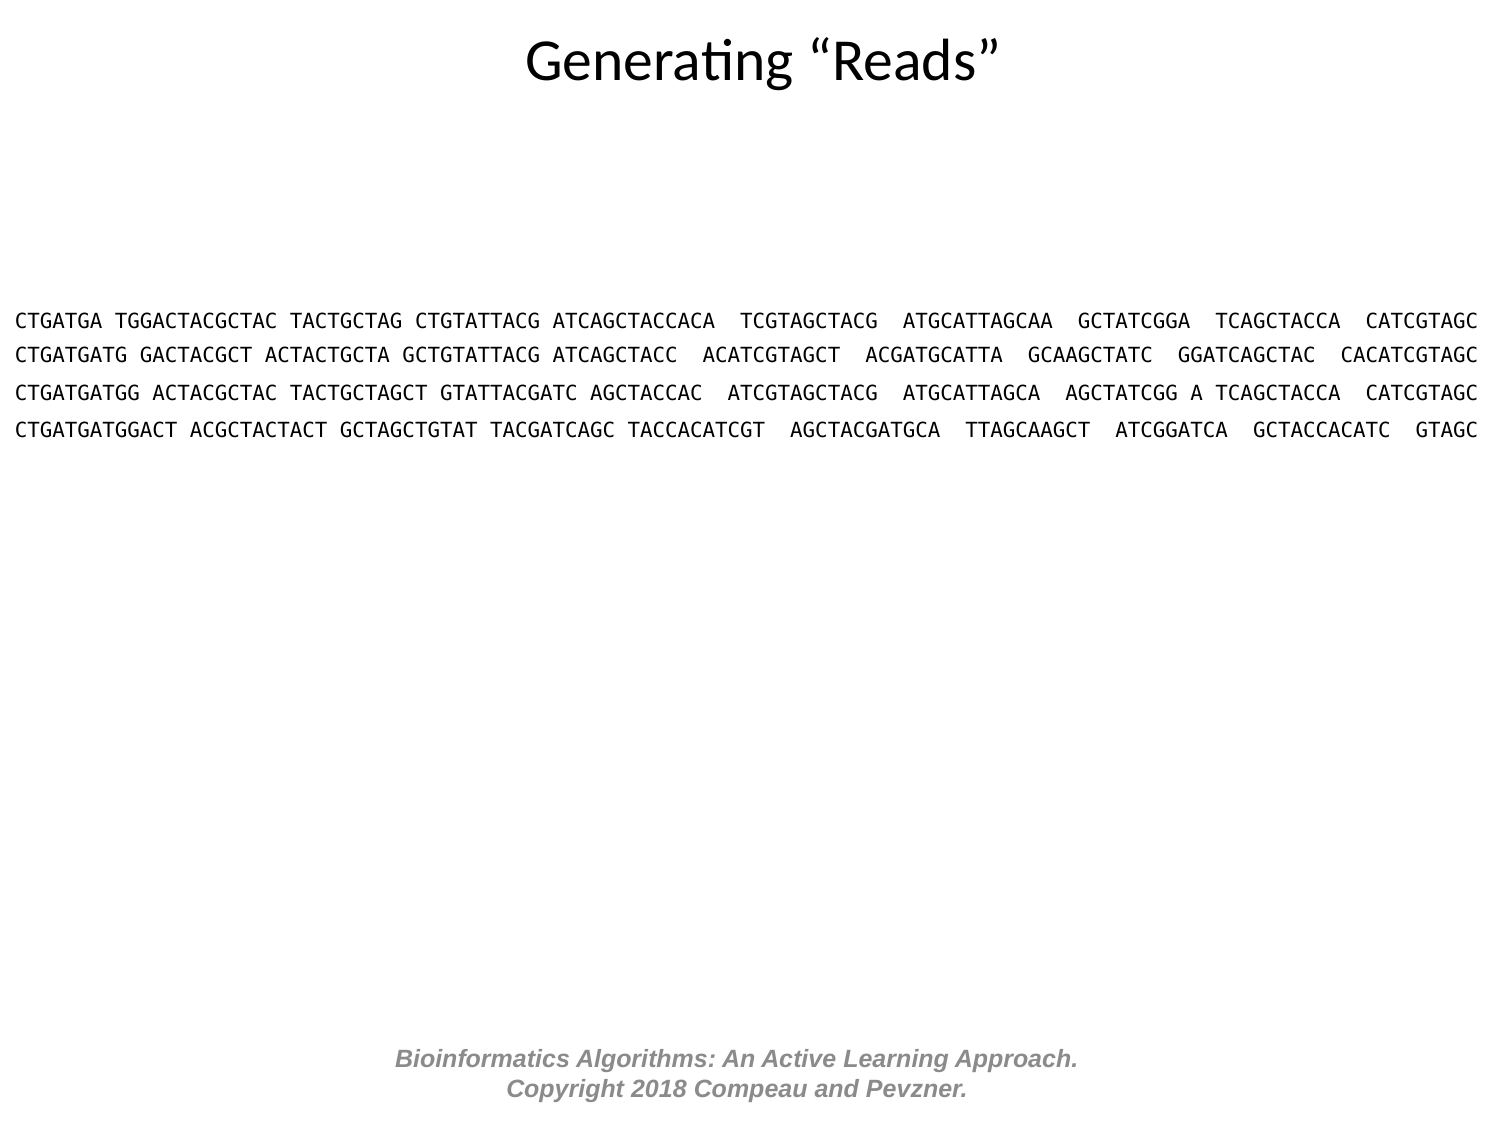

Generating “Reads”
CTGATGA TGGACTACGCTAC TACTGCTAG CTGTATTACG ATCAGCTACCACA  TCGTAGCTACG  ATGCATTAGCAA  GCTATCGGA  TCAGCTACCA  CATCGTAGC
CTGATGATG GACTACGCT ACTACTGCTA GCTGTATTACG ATCAGCTACC  ACATCGTAGCT  ACGATGCATTA  GCAAGCTATC  GGATCAGCTAC  CACATCGTAGC
CTGATGATGG ACTACGCTAC TACTGCTAGCT GTATTACGATC AGCTACCAC  ATCGTAGCTACG  ATGCATTAGCA  AGCTATCGG A TCAGCTACCA  CATCGTAGC
CTGATGATGGACT ACGCTACTACT GCTAGCTGTAT TACGATCAGC TACCACATCGT  AGCTACGATGCA  TTAGCAAGCT  ATCGGATCA  GCTACCACATC  GTAGC
Bioinformatics Algorithms: An Active Learning Approach.
Copyright 2018 Compeau and Pevzner.